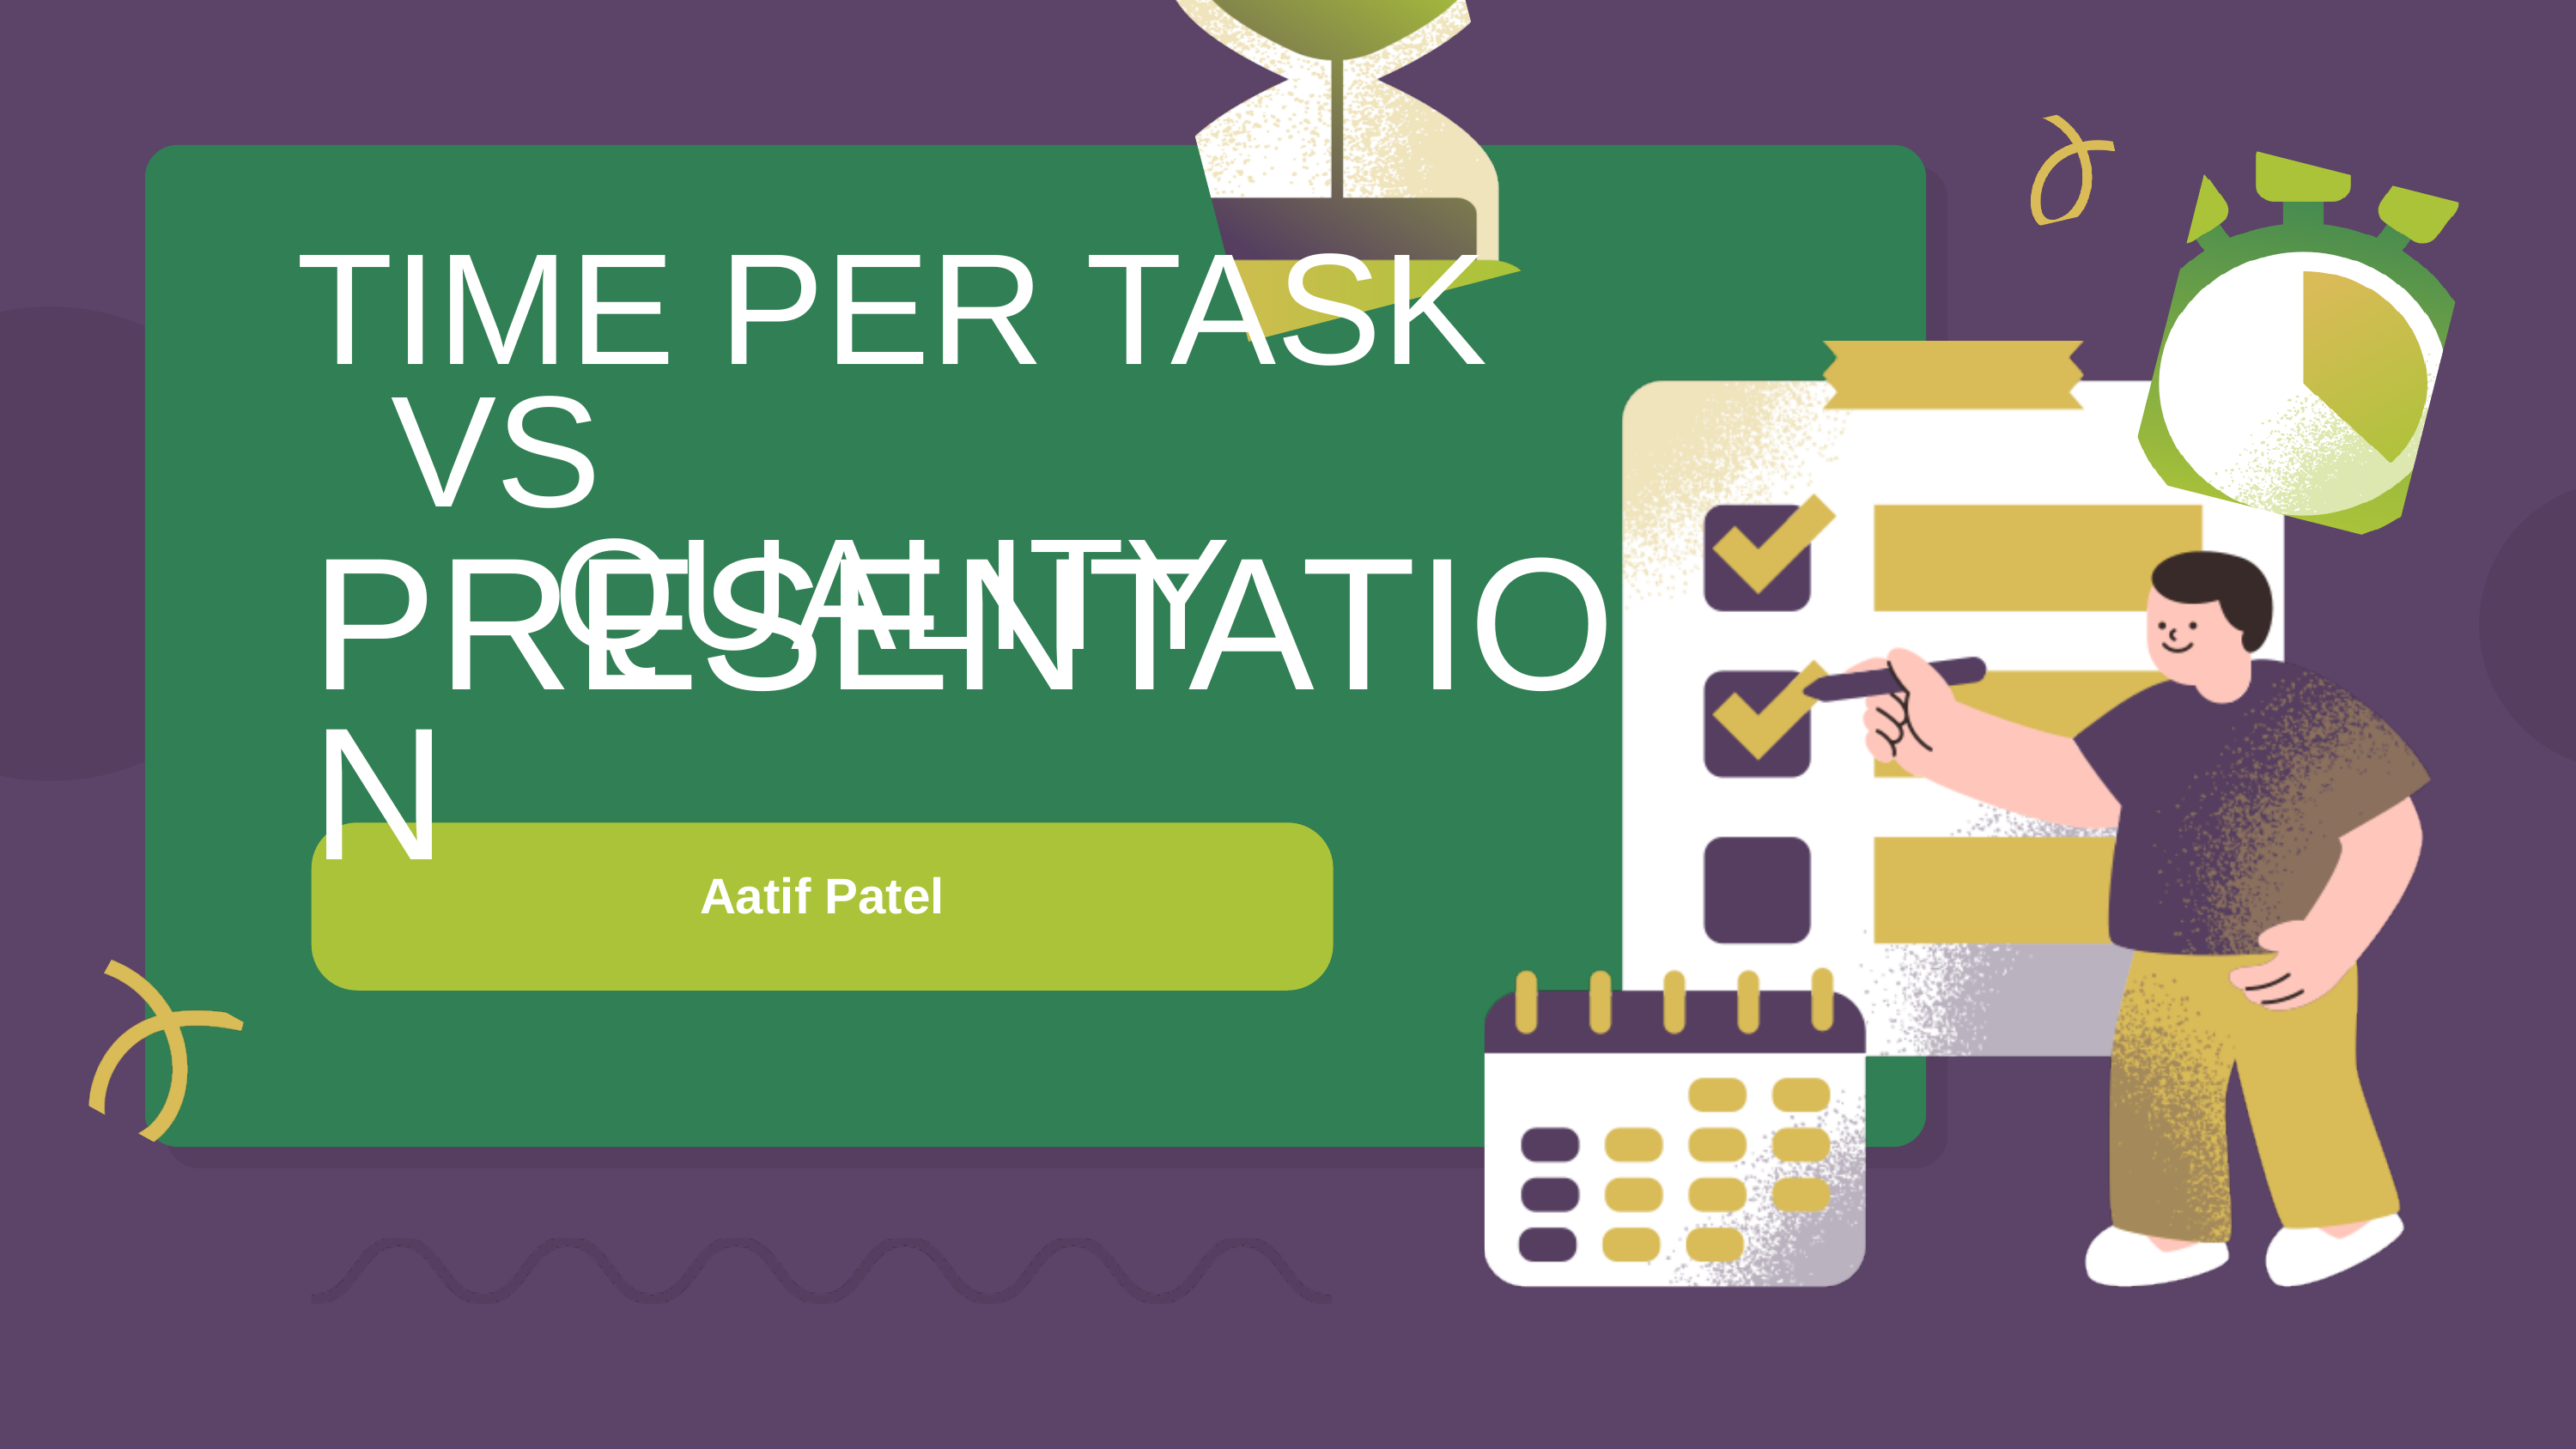

TIME PER TASK  VS                   QUALITY

PRESENTATION

Aatif Patel